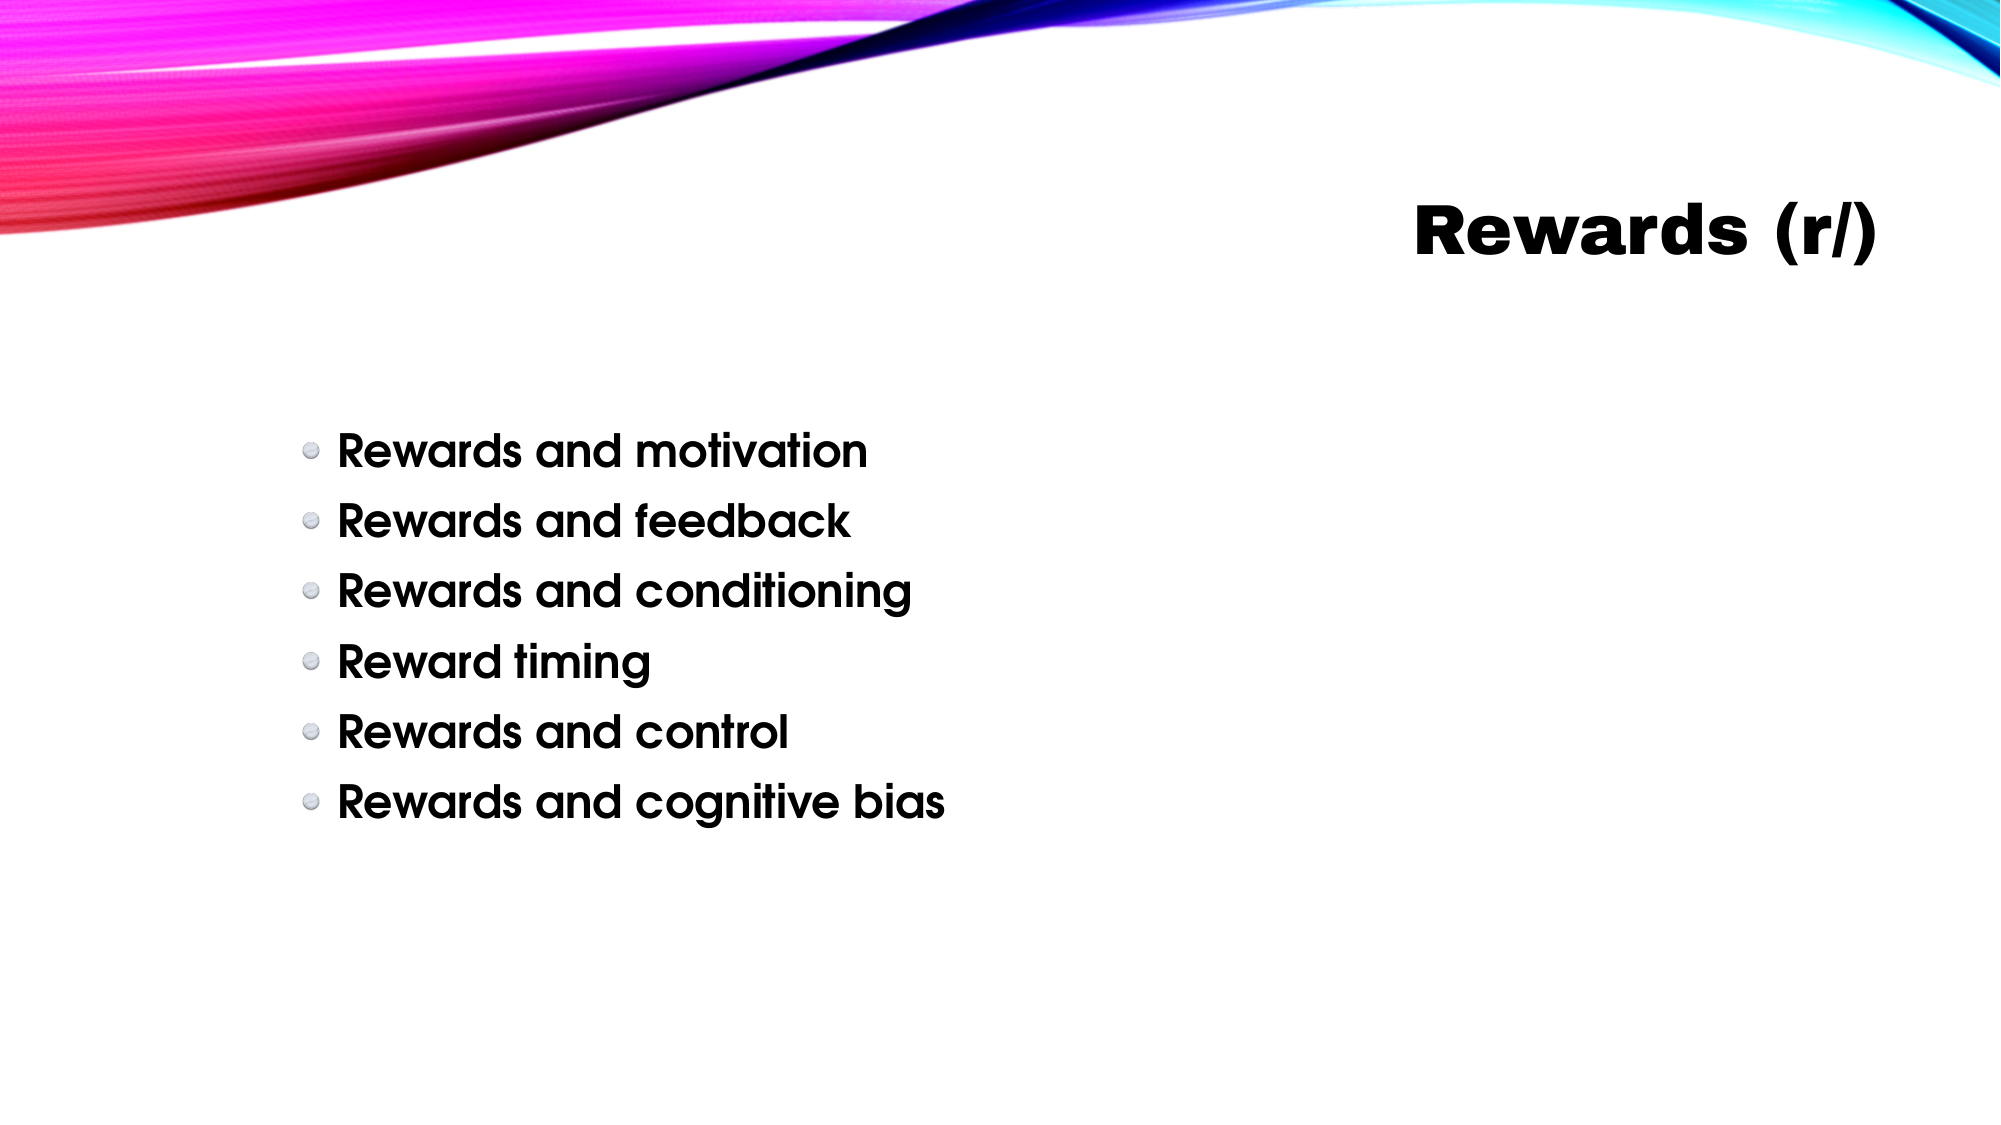

# Rewards (r/)
Rewards and motivation
Rewards and feedback
Rewards and conditioning
Reward timing
Rewards and control
Rewards and cognitive bias